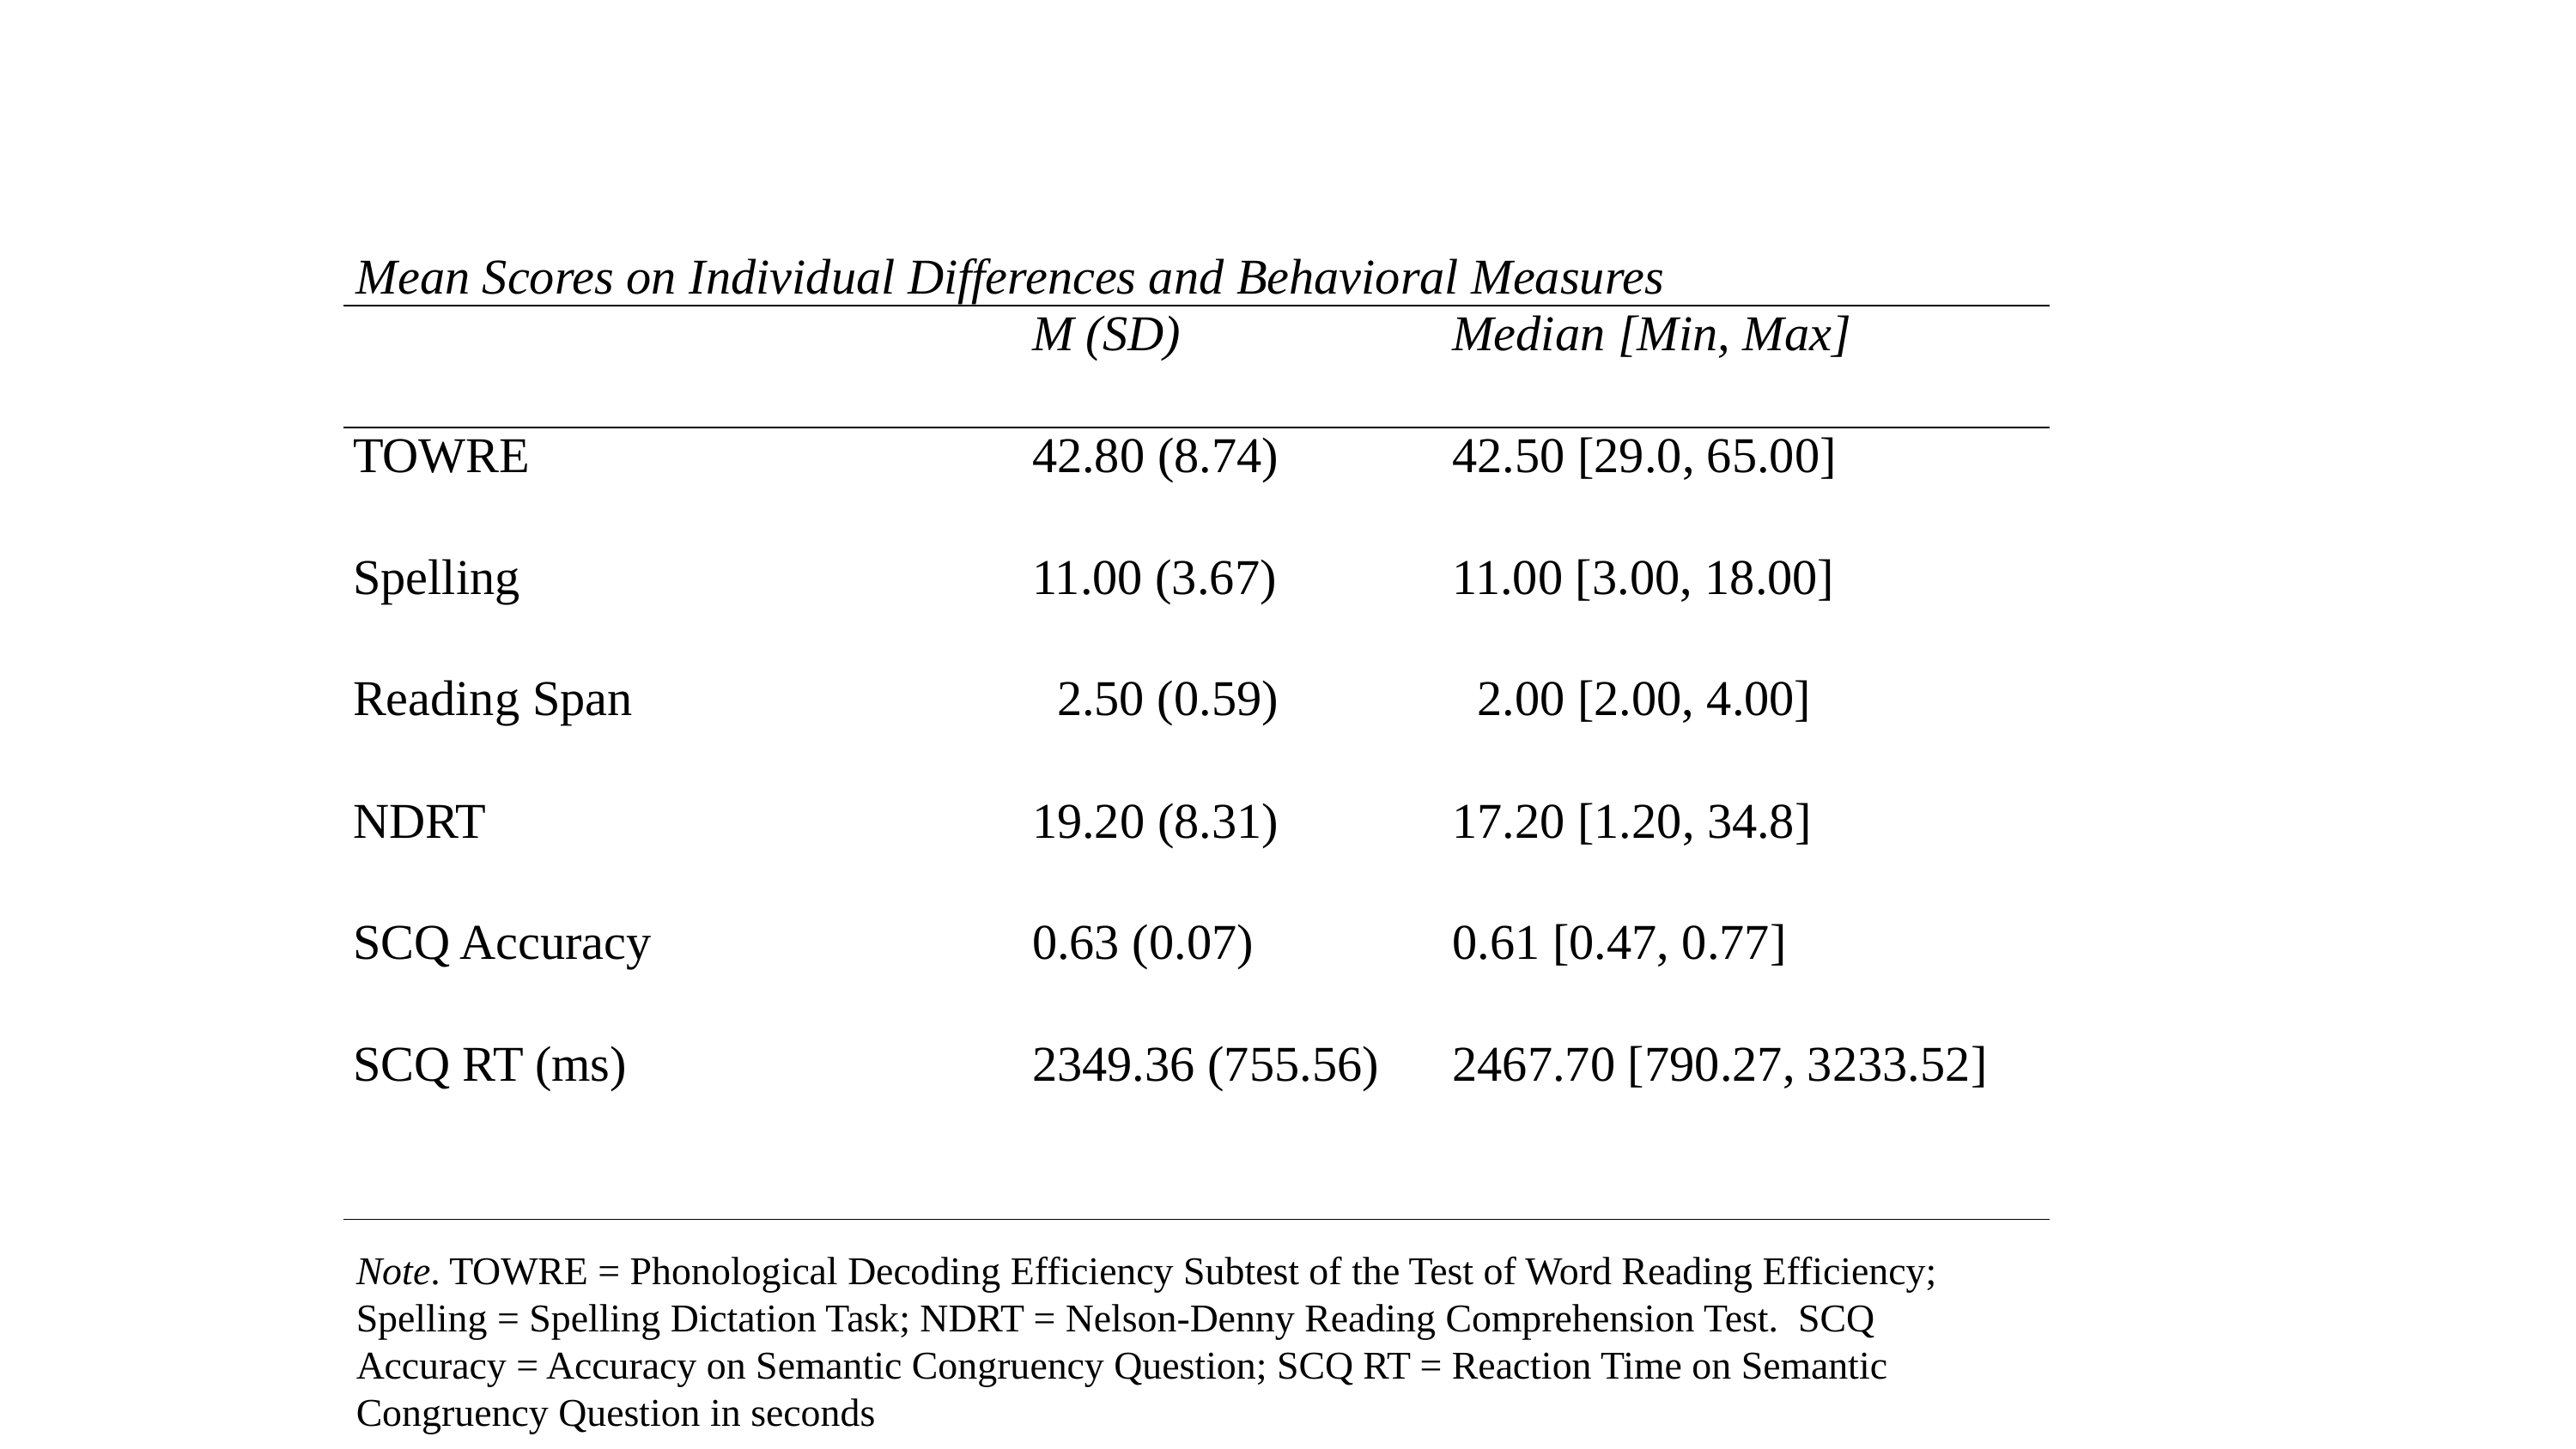

Mean Scores on Individual Differences and Behavioral Measures
|  | M (SD) | Median [Min, Max] |
| --- | --- | --- |
| TOWRE | 42.80 (8.74) | 42.50 [29.0, 65.00] |
| Spelling | 11.00 (3.67) | 11.00 [3.00, 18.00] |
| Reading Span | 2.50 (0.59) | 2.00 [2.00, 4.00] |
| NDRT | 19.20 (8.31) | 17.20 [1.20, 34.8] |
| SCQ Accuracy | 0.63 (0.07) | 0.61 [0.47, 0.77] |
| SCQ RT (ms) | 2349.36 (755.56) | 2467.70 [790.27, 3233.52] |
Note. TOWRE = Phonological Decoding Efficiency Subtest of the Test of Word Reading Efficiency; Spelling = Spelling Dictation Task; NDRT = Nelson-Denny Reading Comprehension Test.  SCQ Accuracy = Accuracy on Semantic Congruency Question; SCQ RT = Reaction Time on Semantic Congruency Question in seconds